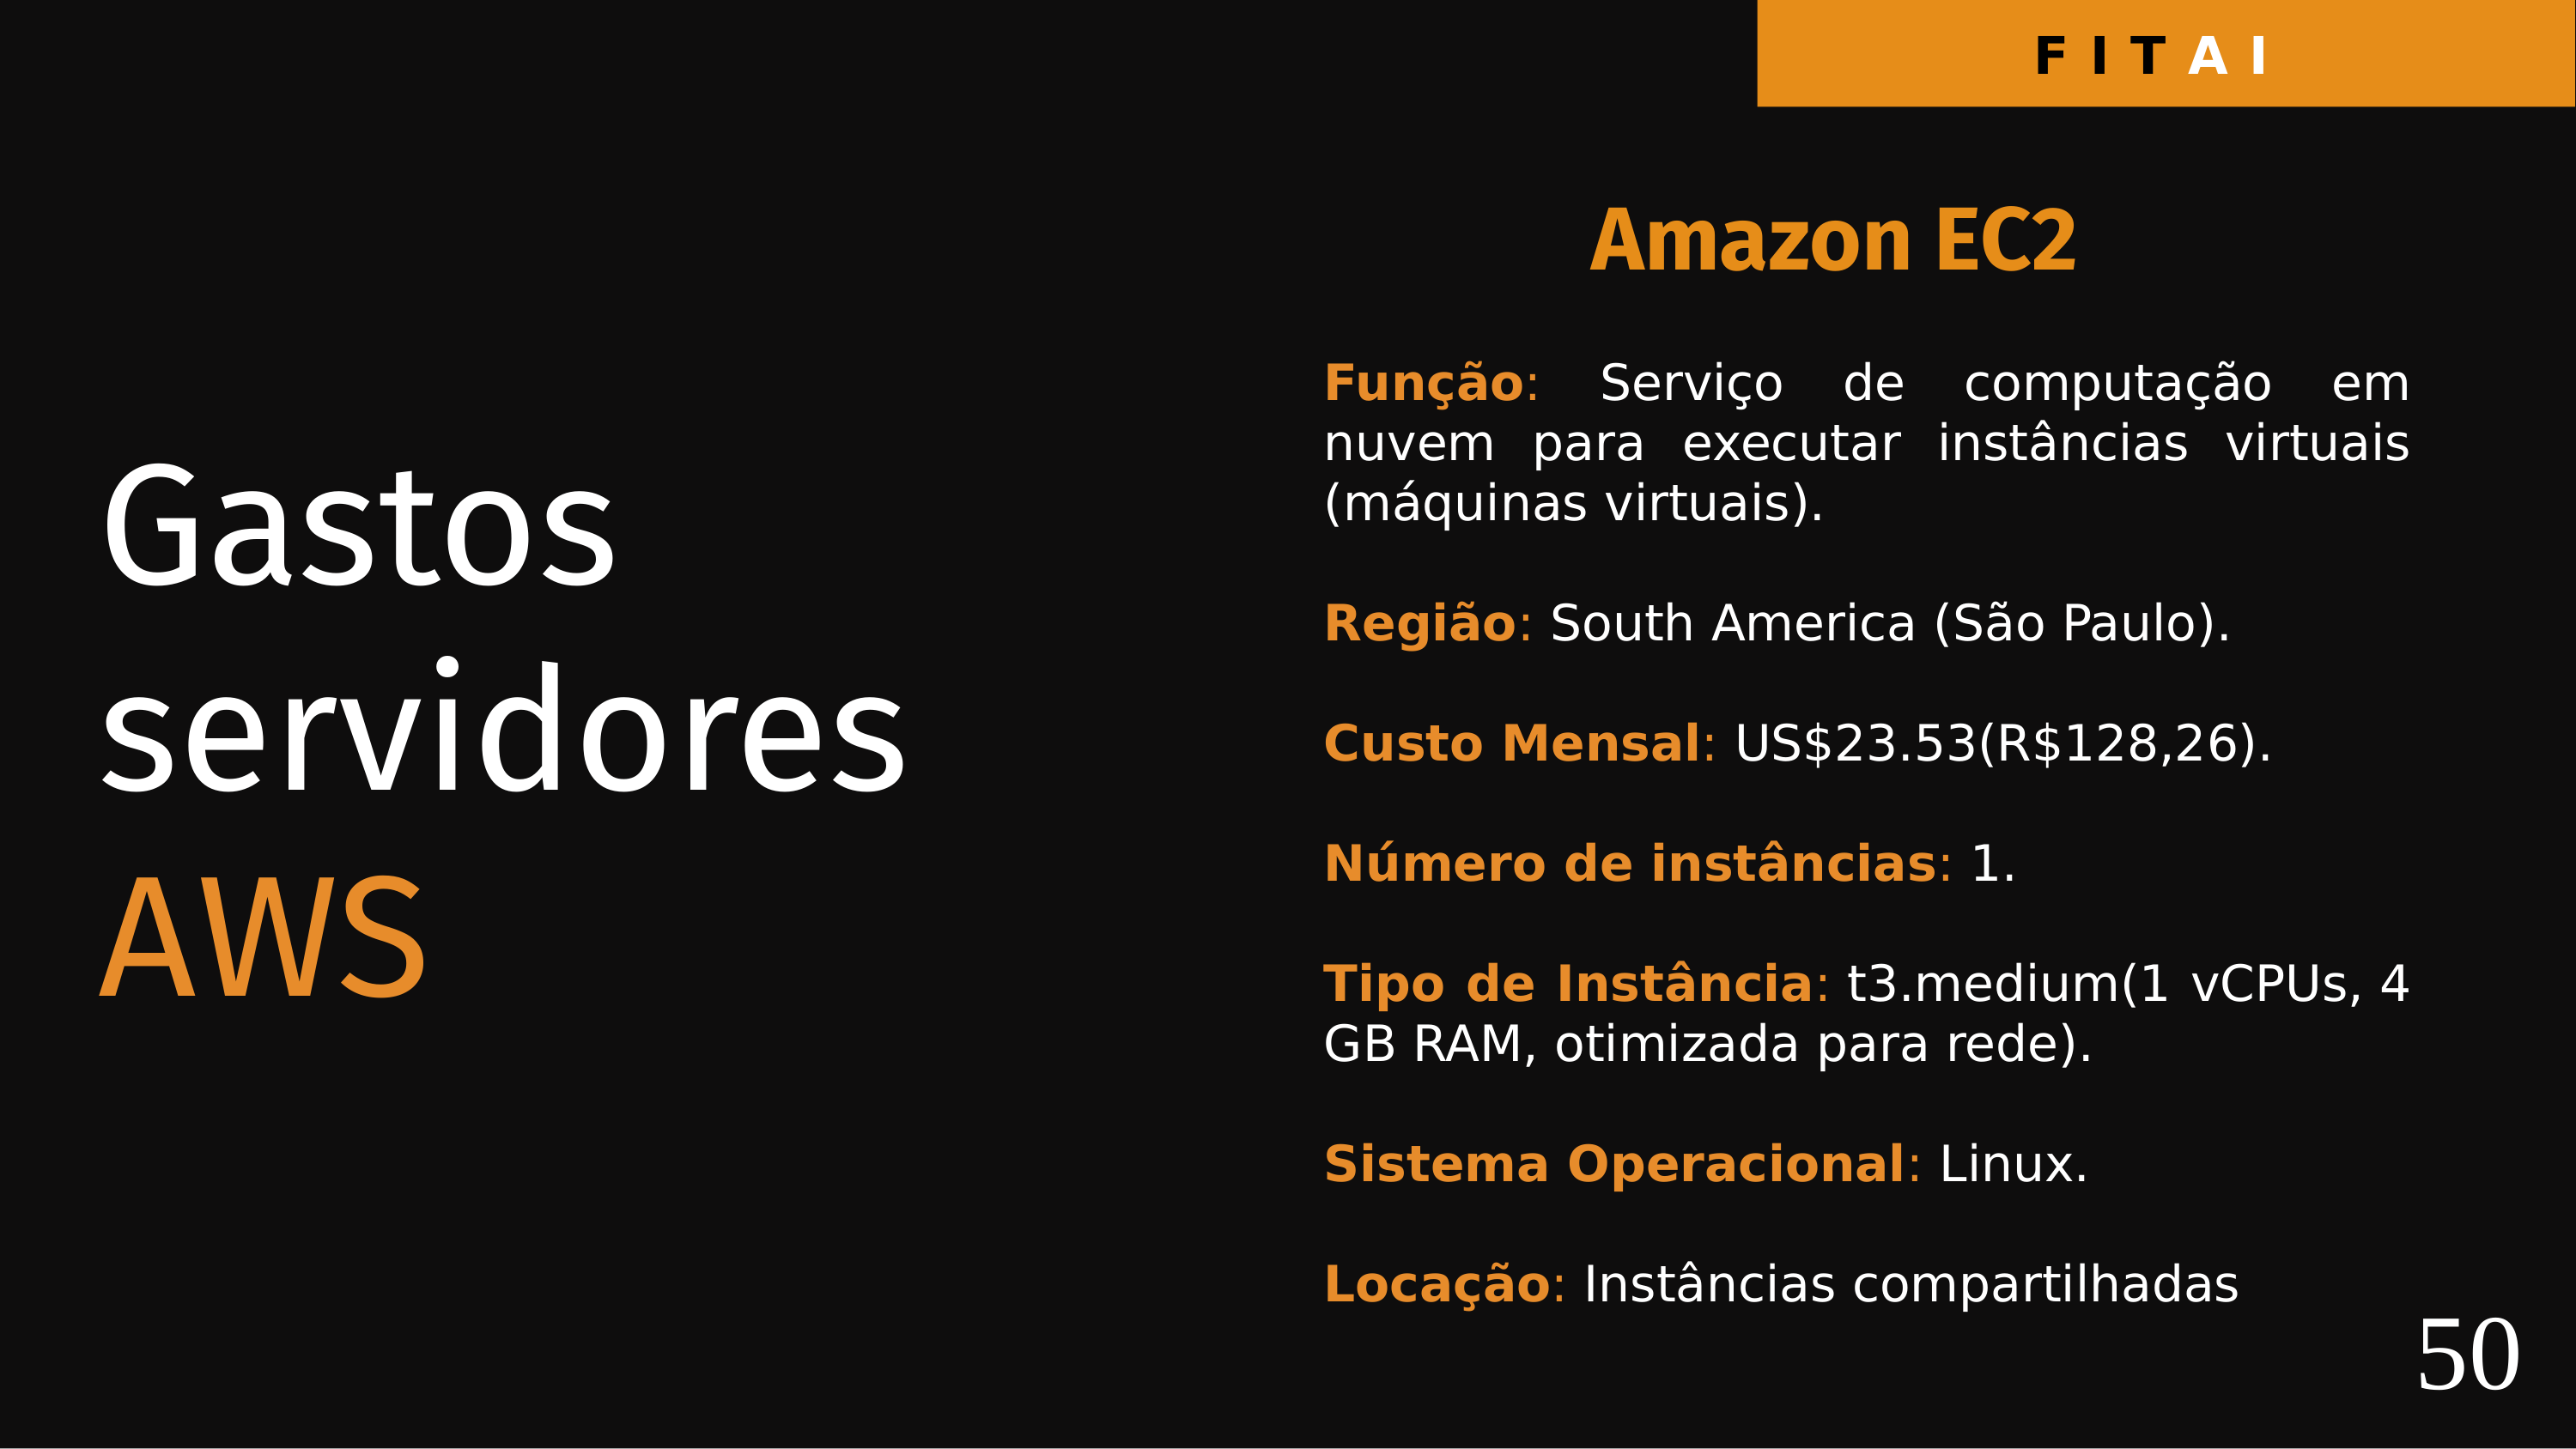

F I T A I
Amazon EC2
Função: Serviço de computação em nuvem para executar instâncias virtuais (máquinas virtuais).

Região: South America (São Paulo).

Custo Mensal: US$23.53(R$128,26).

Número de instâncias: 1.

Tipo de Instância: t3.medium(1 vCPUs, 4 GB RAM, otimizada para rede).

Sistema Operacional: Linux.

Locação: Instâncias compartilhadas

Gastos servidores AWS
50